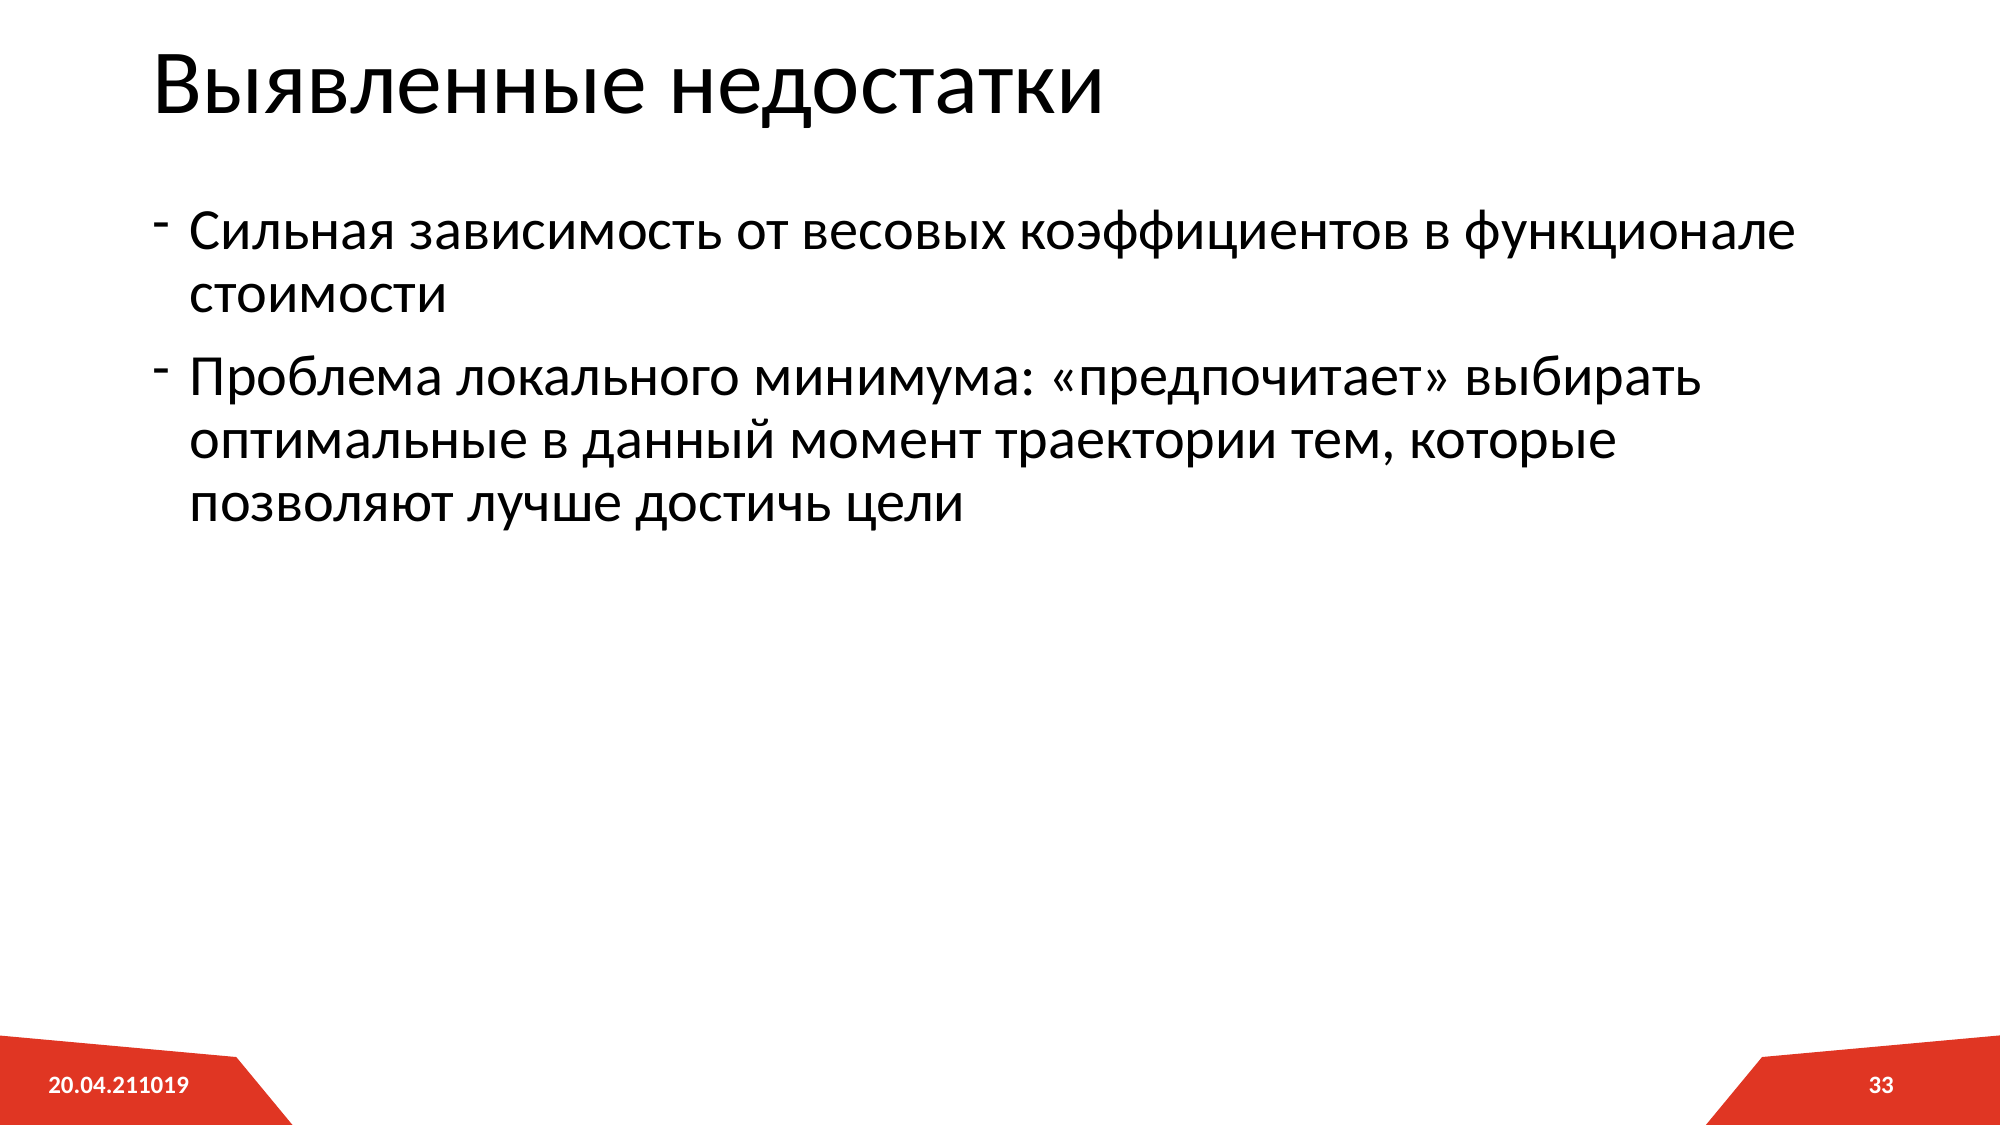

# Выявленные недостатки
Сильная зависимость от весовых коэффициентов в функционале стоимости
Проблема локального минимума: «предпочитает» выбирать  оптимальные в данный момент траектории тем, которые позволяют лучше достичь цели
33
20.04.211019